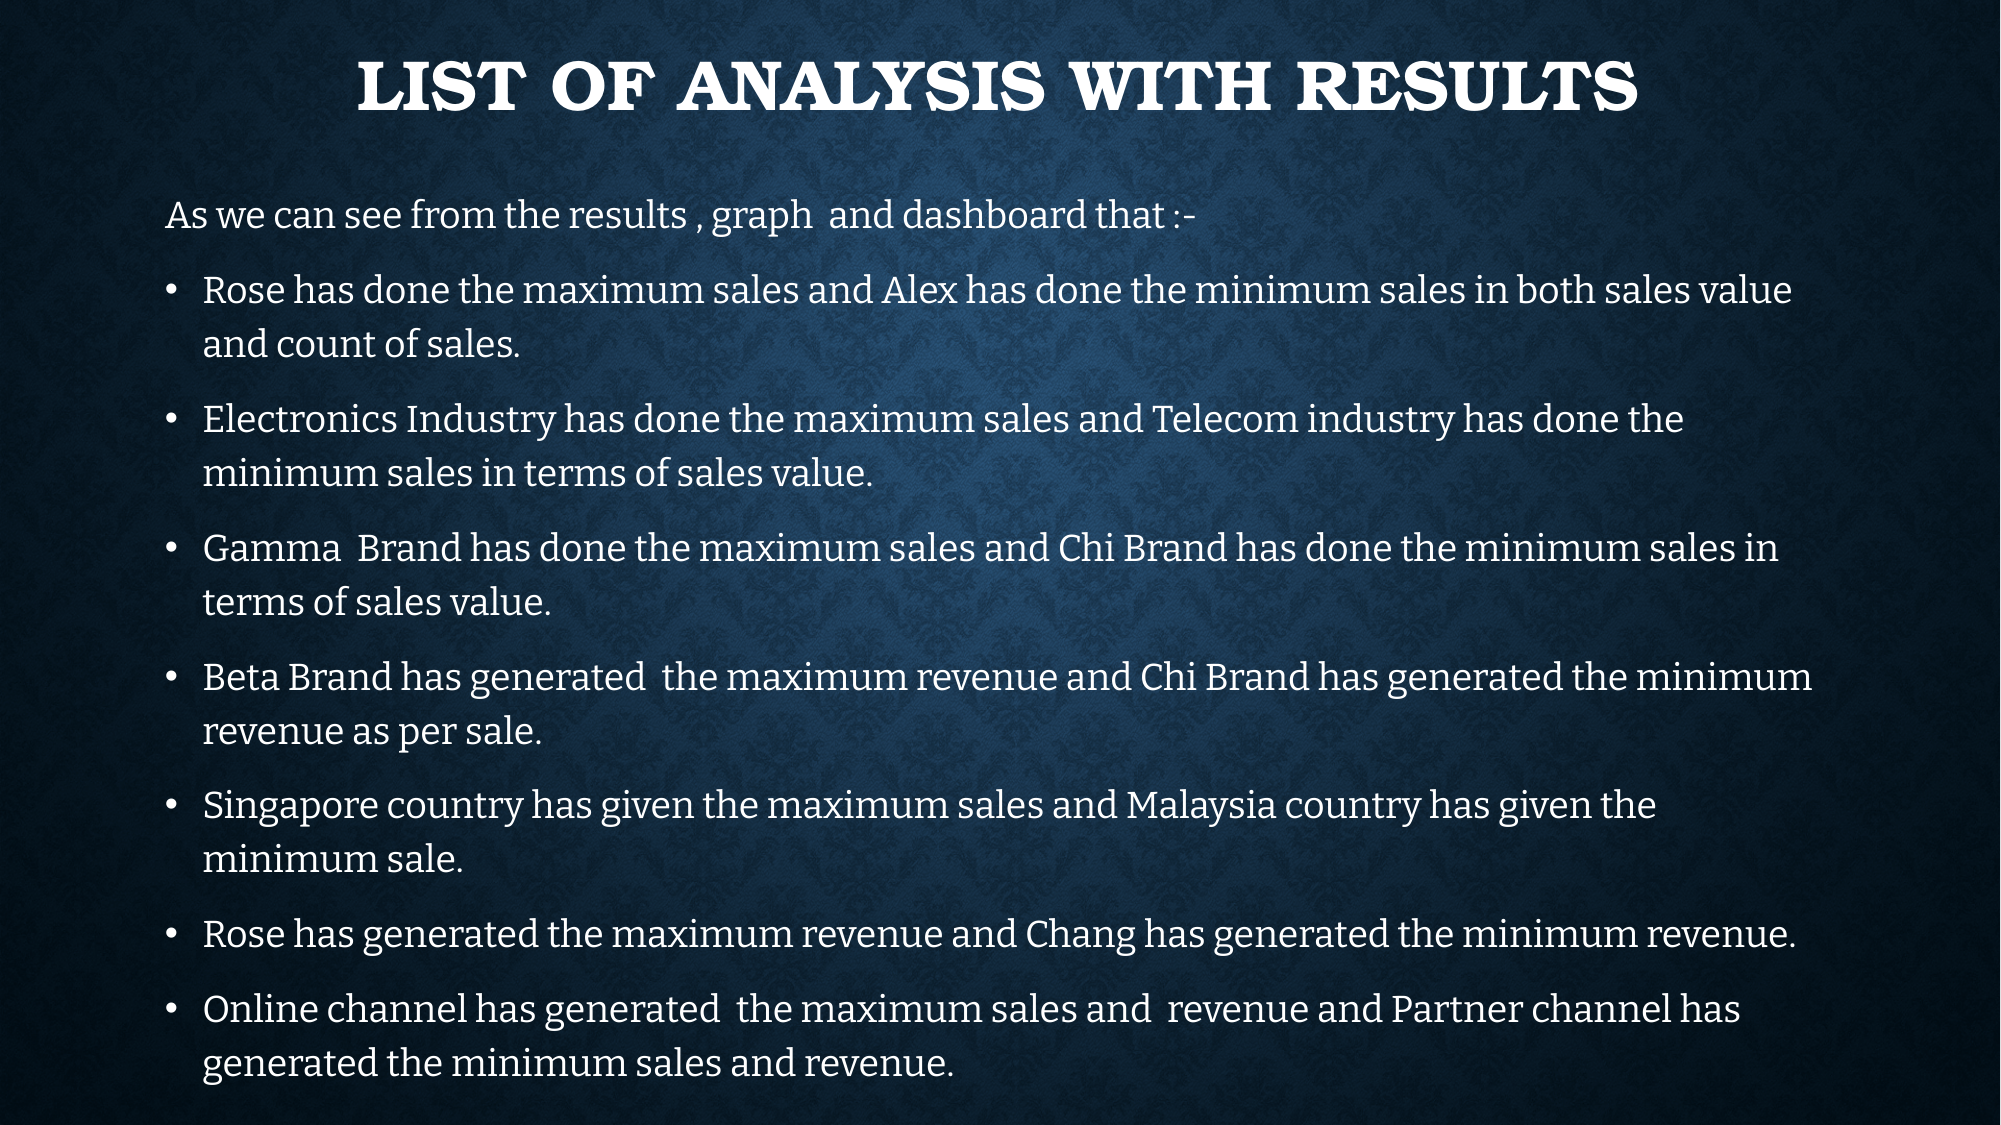

# List of analysis with results
As we can see from the results , graph  and dashboard that :-
Rose has done the maximum sales and Alex has done the minimum sales in both sales value and count of sales.
Electronics Industry has done the maximum sales and Telecom industry has done the minimum sales in terms of sales value.
Gamma  Brand has done the maximum sales and Chi Brand has done the minimum sales in terms of sales value.
Beta Brand has generated  the maximum revenue and Chi Brand has generated the minimum revenue as per sale.
Singapore country has given the maximum sales and Malaysia country has given the minimum sale.
Rose has generated the maximum revenue and Chang has generated the minimum revenue.
Online channel has generated  the maximum sales and  revenue and Partner channel has generated the minimum sales and revenue.